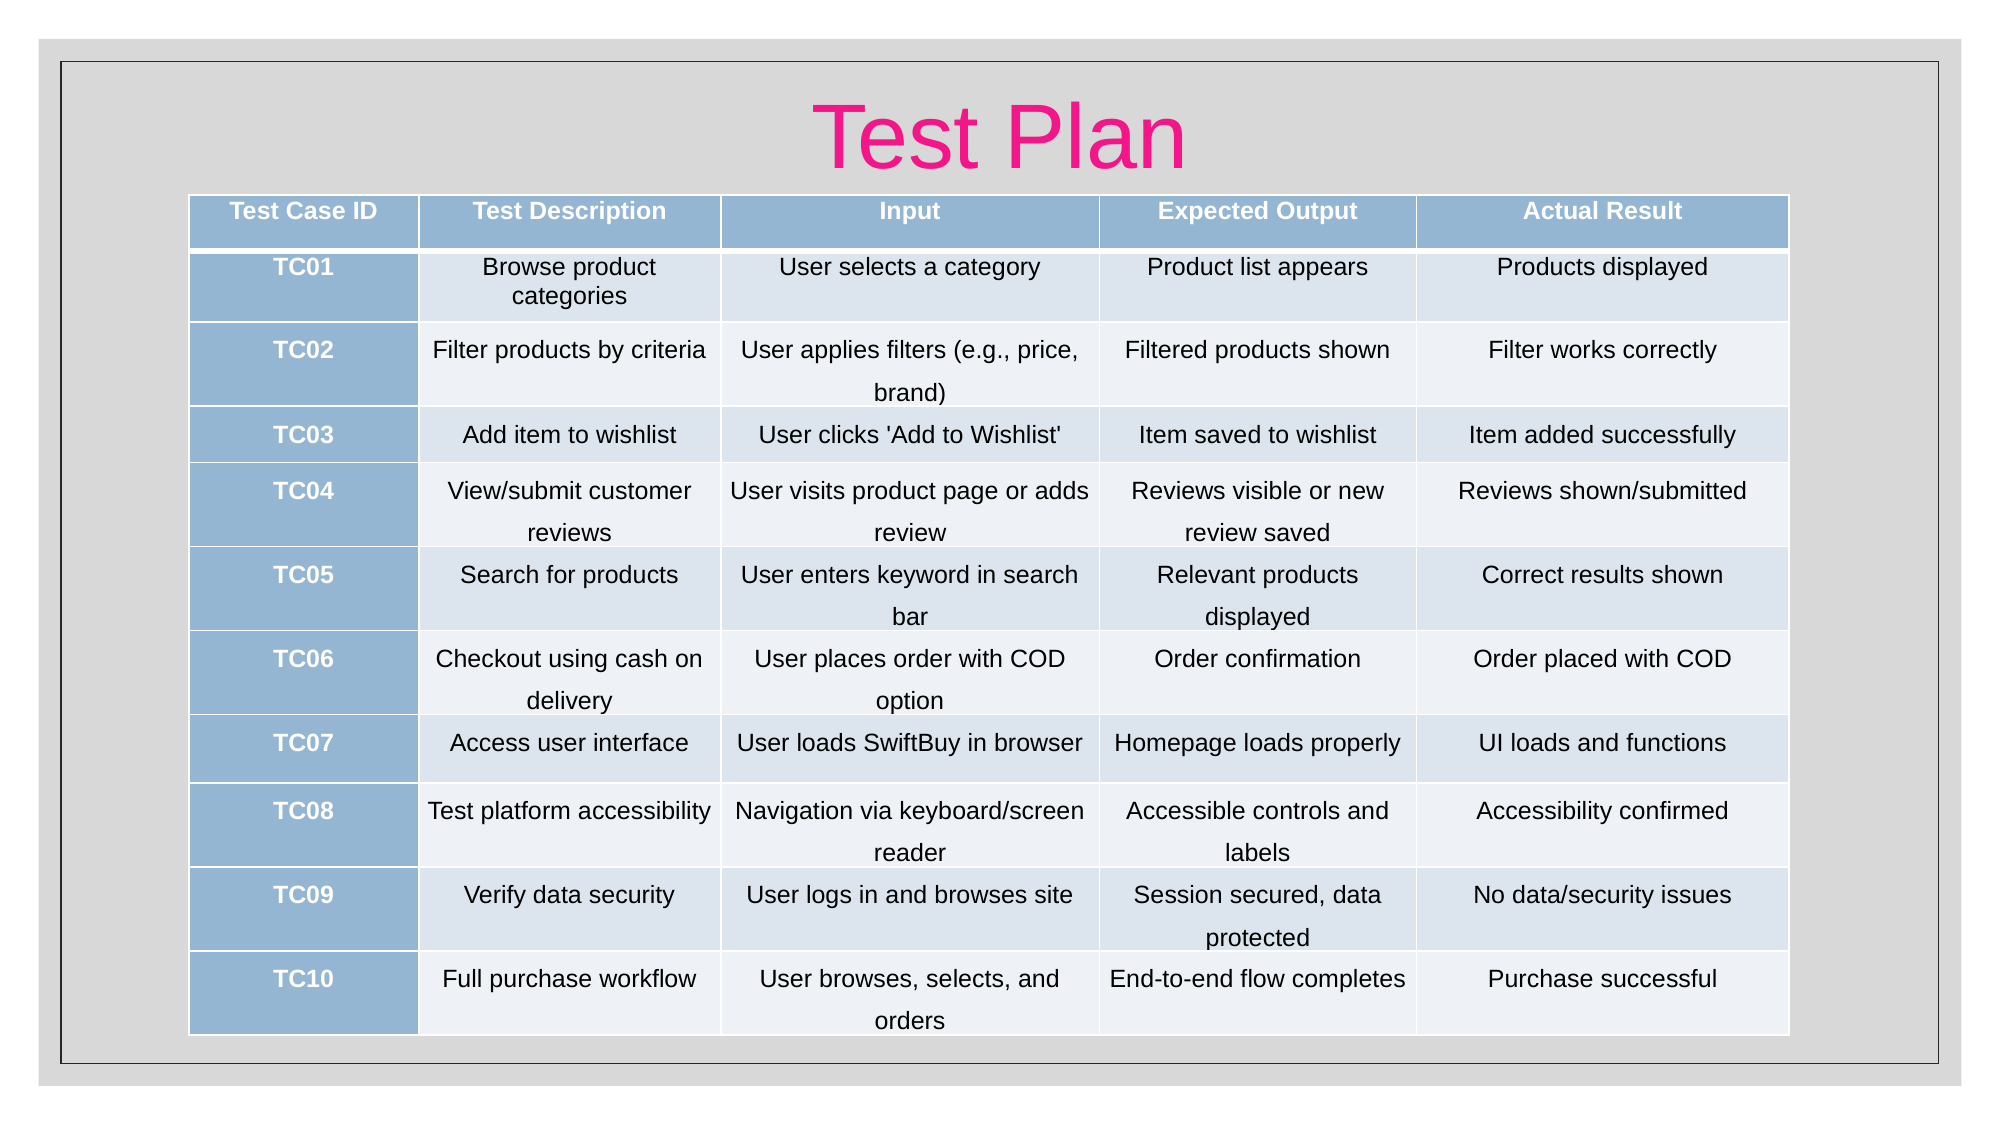

# Test Plan
| Test Case ID | Test Description | Input | Expected Output | Actual Result |
| --- | --- | --- | --- | --- |
| TC01 | Browse product categories | User selects a category | Product list appears | Products displayed |
| TC02 | Filter products by criteria | User applies filters (e.g., price, brand) | Filtered products shown | Filter works correctly |
| TC03 | Add item to wishlist | User clicks 'Add to Wishlist' | Item saved to wishlist | Item added successfully |
| TC04 | View/submit customer reviews | User visits product page or adds review | Reviews visible or new review saved | Reviews shown/submitted |
| TC05 | Search for products | User enters keyword in search bar | Relevant products displayed | Correct results shown |
| TC06 | Checkout using cash on delivery | User places order with COD option | Order confirmation | Order placed with COD |
| TC07 | Access user interface | User loads SwiftBuy in browser | Homepage loads properly | UI loads and functions |
| TC08 | Test platform accessibility | Navigation via keyboard/screen reader | Accessible controls and labels | Accessibility confirmed |
| TC09 | Verify data security | User logs in and browses site | Session secured, data protected | No data/security issues |
| TC10 | Full purchase workflow | User browses, selects, and orders | End-to-end flow completes | Purchase successful |